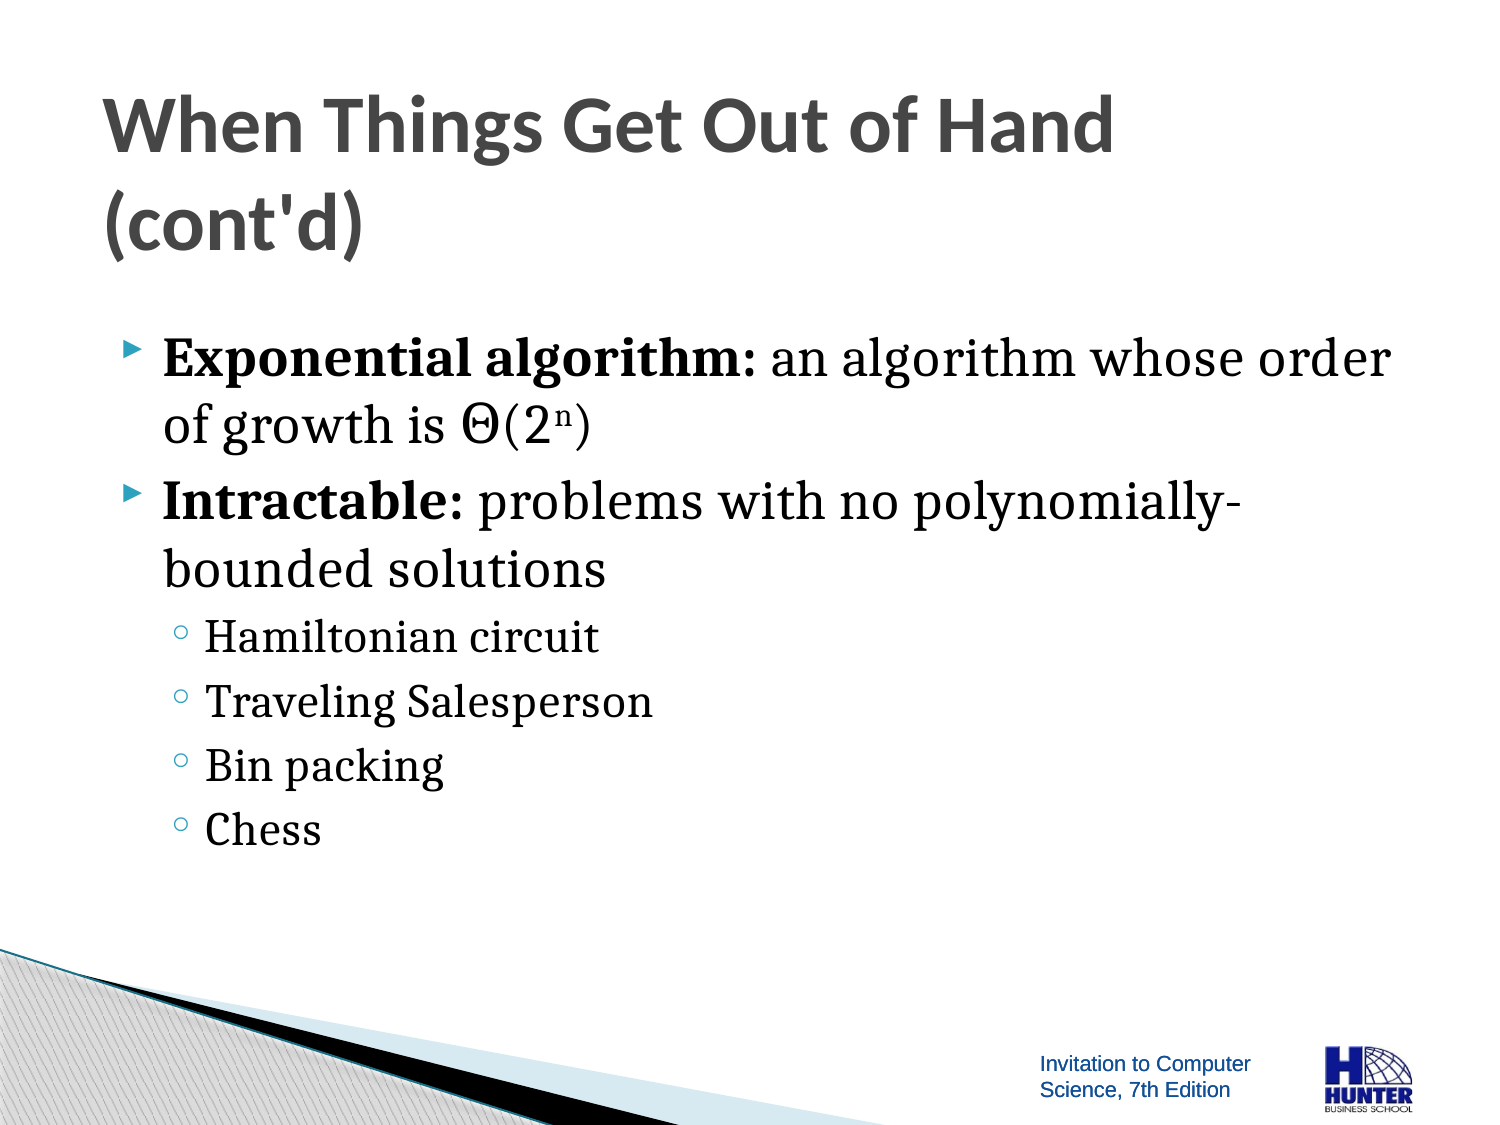

# When Things Get Out of Hand (cont'd)
Exponential algorithm: an algorithm whose order of growth is Θ(2n)
Intractable: problems with no polynomially-bounded solutions
Hamiltonian circuit
Traveling Salesperson
Bin packing
Chess